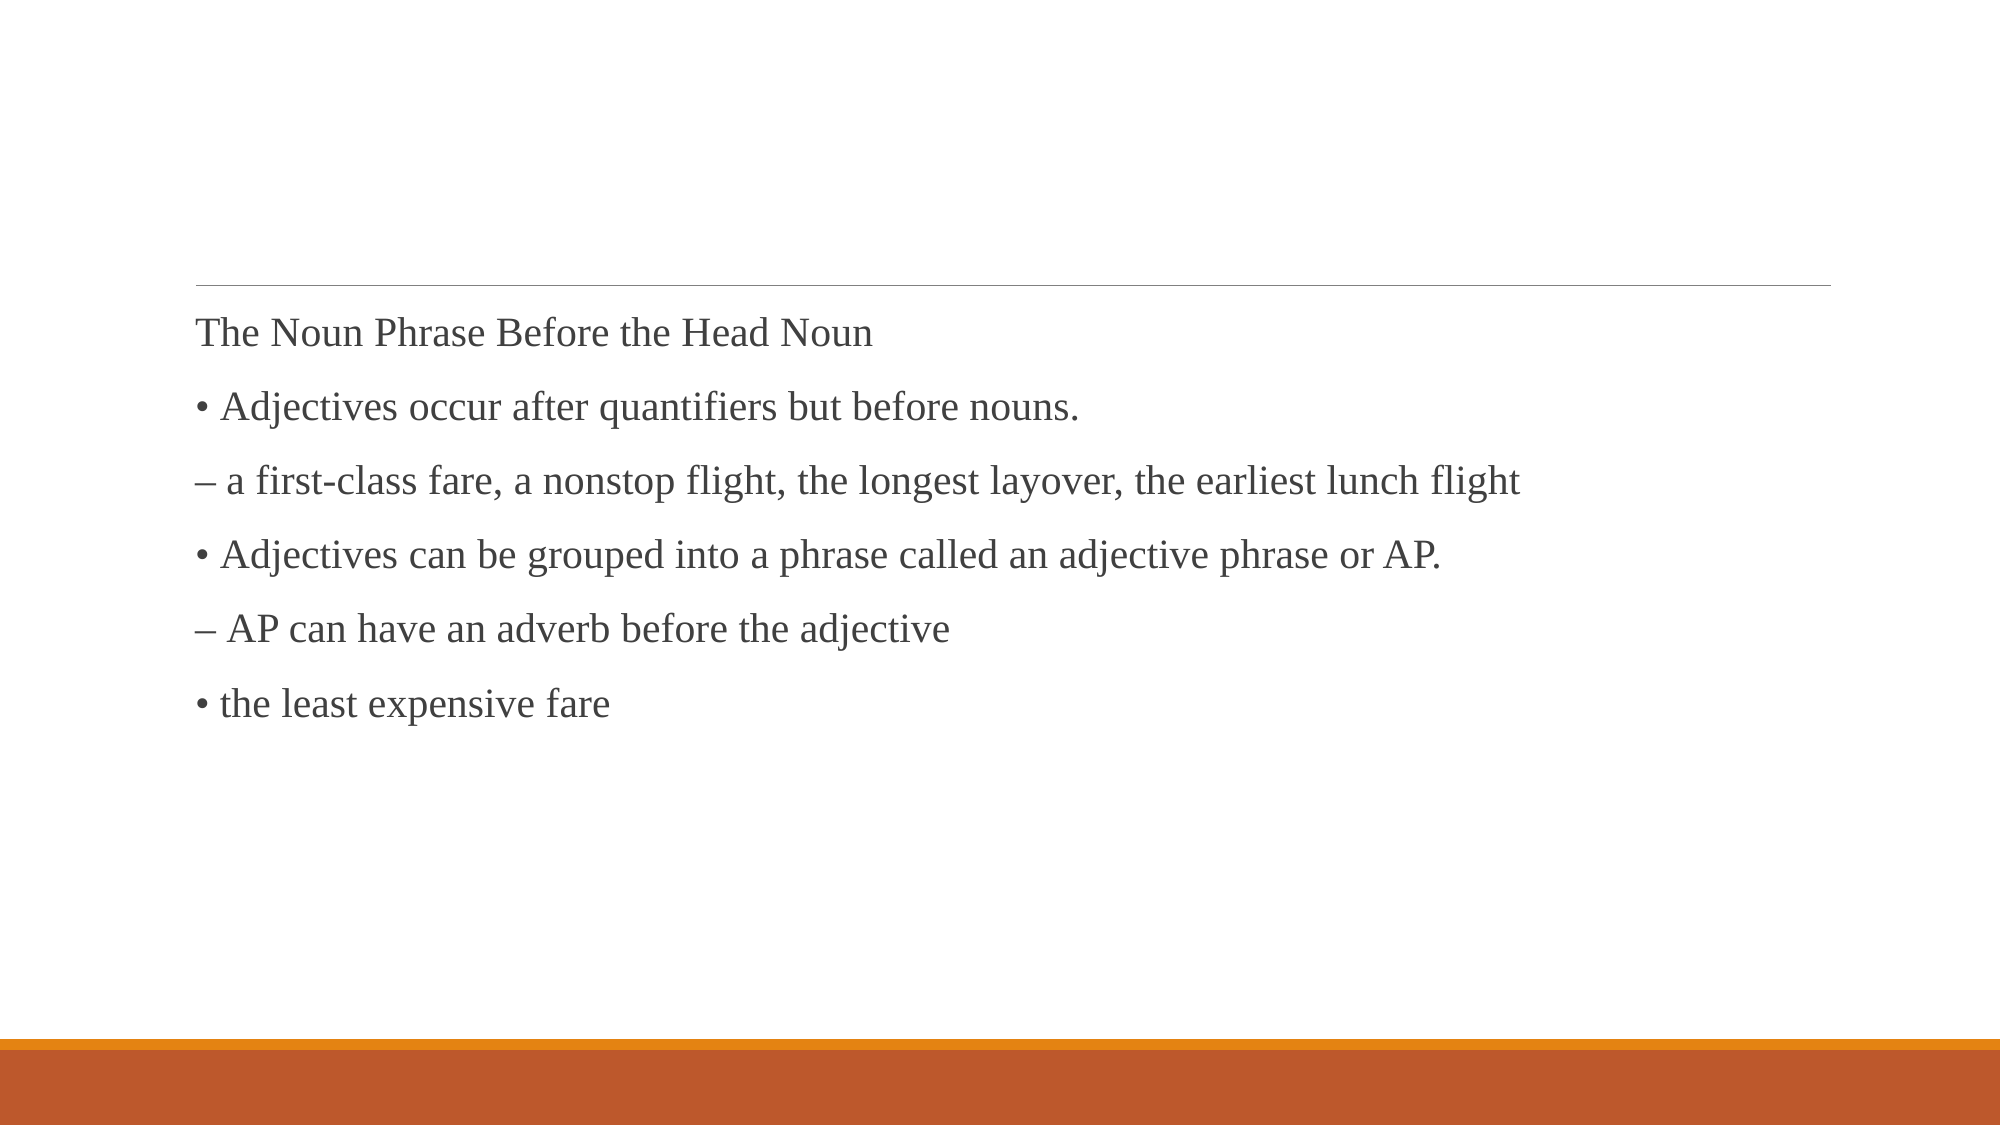

#
The Noun Phrase Before the Head Noun
• Adjectives occur after quantifiers but before nouns.
– a first-class fare, a nonstop flight, the longest layover, the earliest lunch flight
• Adjectives can be grouped into a phrase called an adjective phrase or AP.
– AP can have an adverb before the adjective
• the least expensive fare